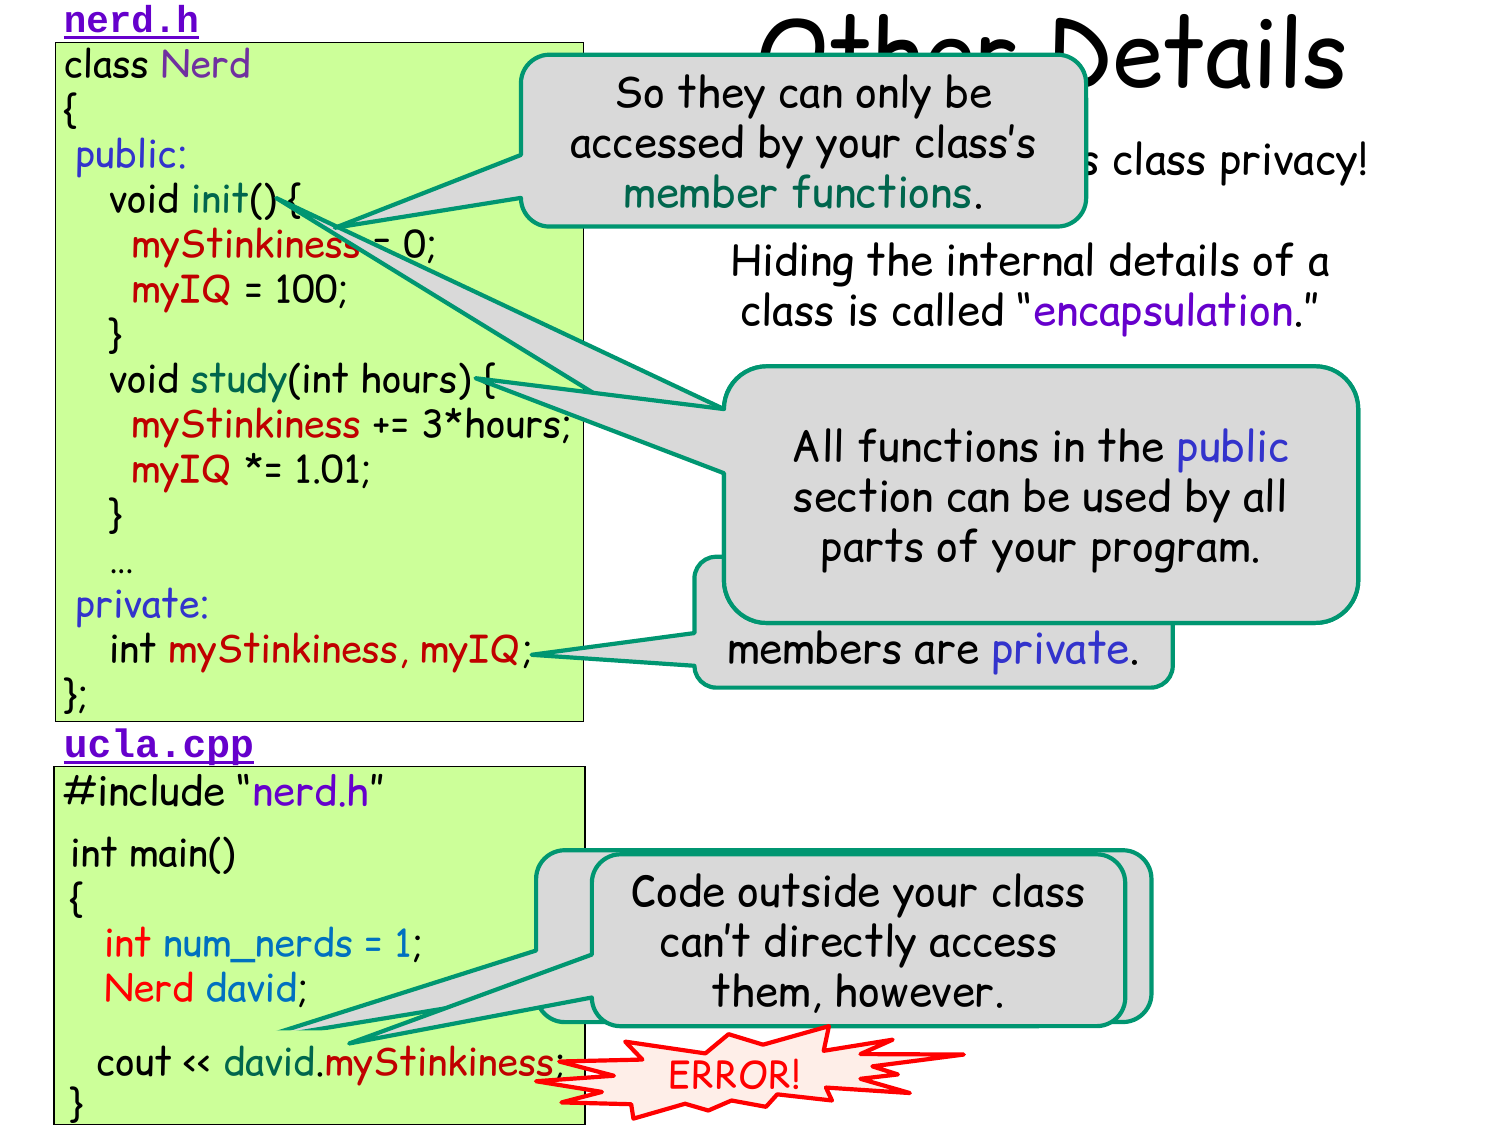

# Other Details
nerd.h
class Nerd
{
 public:
    void init() {
      myStinkiness = 0;
      myIQ = 100;
    }
    void study(int hours) {
      myStinkiness += 3*hours;
      myIQ *= 1.01;
    }
    …
 private:
    int myStinkiness, myIQ;
};

So they can only be accessed by your class’s member functions.
C++ strictly enforces class privacy!
Hiding the internal details of a class is called “encapsulation.”

All functions in the public section can be used by all parts of your program.
All functions in the public section can be used by all parts of your program.
However, these members are private.
ucla.cpp
#include “nerd.h”

int main()
{
   int num_nerds = 1;
   Nerd david;
   david.init();
}
For instance, here we see our main() function using Nerd’s public init() function!
Code outside your class can’t directly access them, however.
ERROR!
cout << david.myStinkiness;